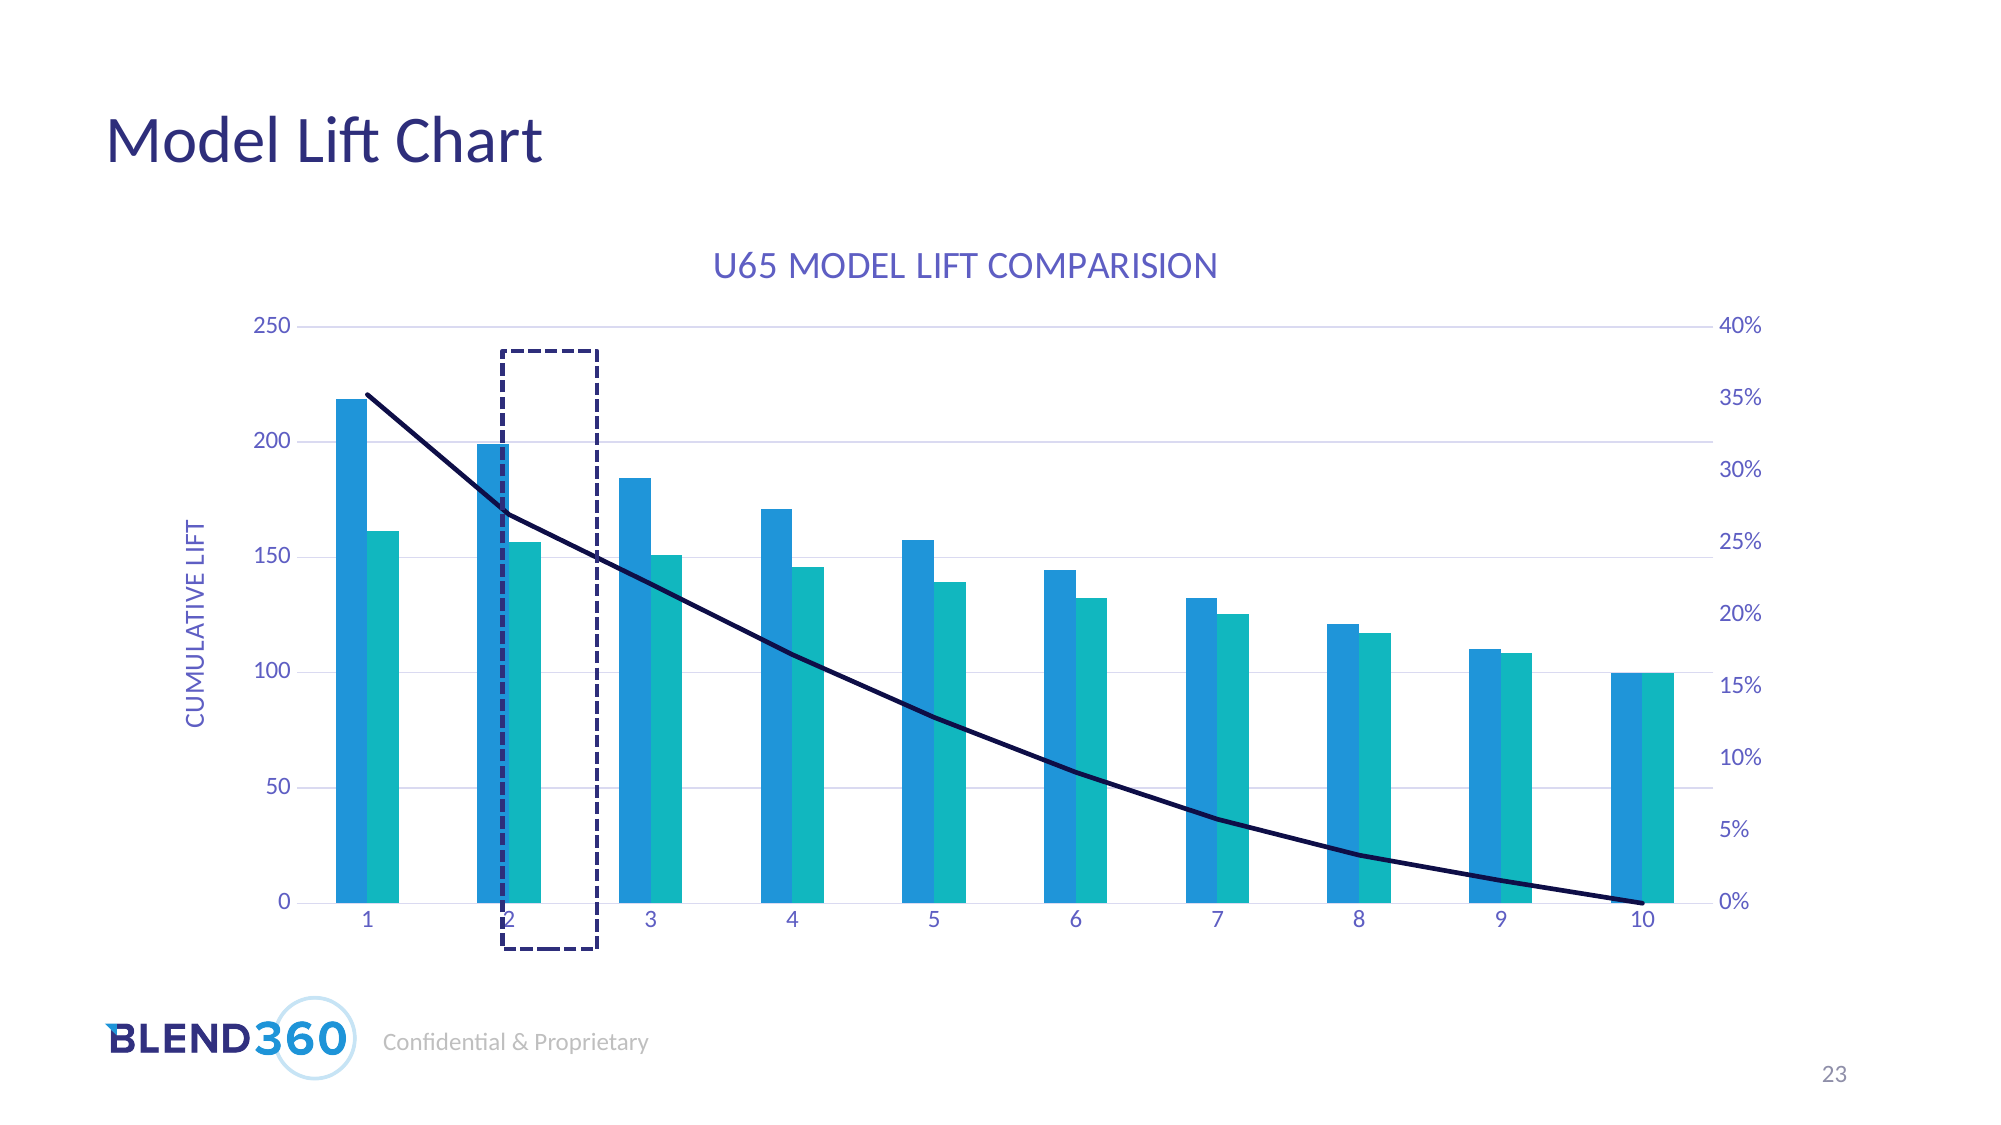

# Model Lift Chart

### Chart: U65 MODEL LIFT COMPARISION

| Category | New XGB Acxiom Model | Old Acxiom Model | % Change |
|---|---|---|---|
| 1 | 218.735521 | 161.668283 | 0.35298969557312615 |
| 2 | 199.185325 | 156.868235 | 0.2697620075855383 |
| 3 | 184.579624 | 151.101511 | 0.2215604117949556 |
| 4 | 170.968376 | 145.809791 | 0.1725438657270966 |
| 5 | 157.508242 | 139.508062 | 0.12902609169640678 |
| 6 | 144.63478 | 132.584659 | 0.09088623895770641 |
| 7 | 132.548945 | 125.24411 | 0.05832477870616029 |
| 8 | 121.022044 | 117.113671 | 0.03337247450812124 |
| 9 | 110.115916 | 108.404788 | 0.01578461645070513 |
| 10 | 100.00091 | 100.000756 | 1.5399883577789284e-06 |
23